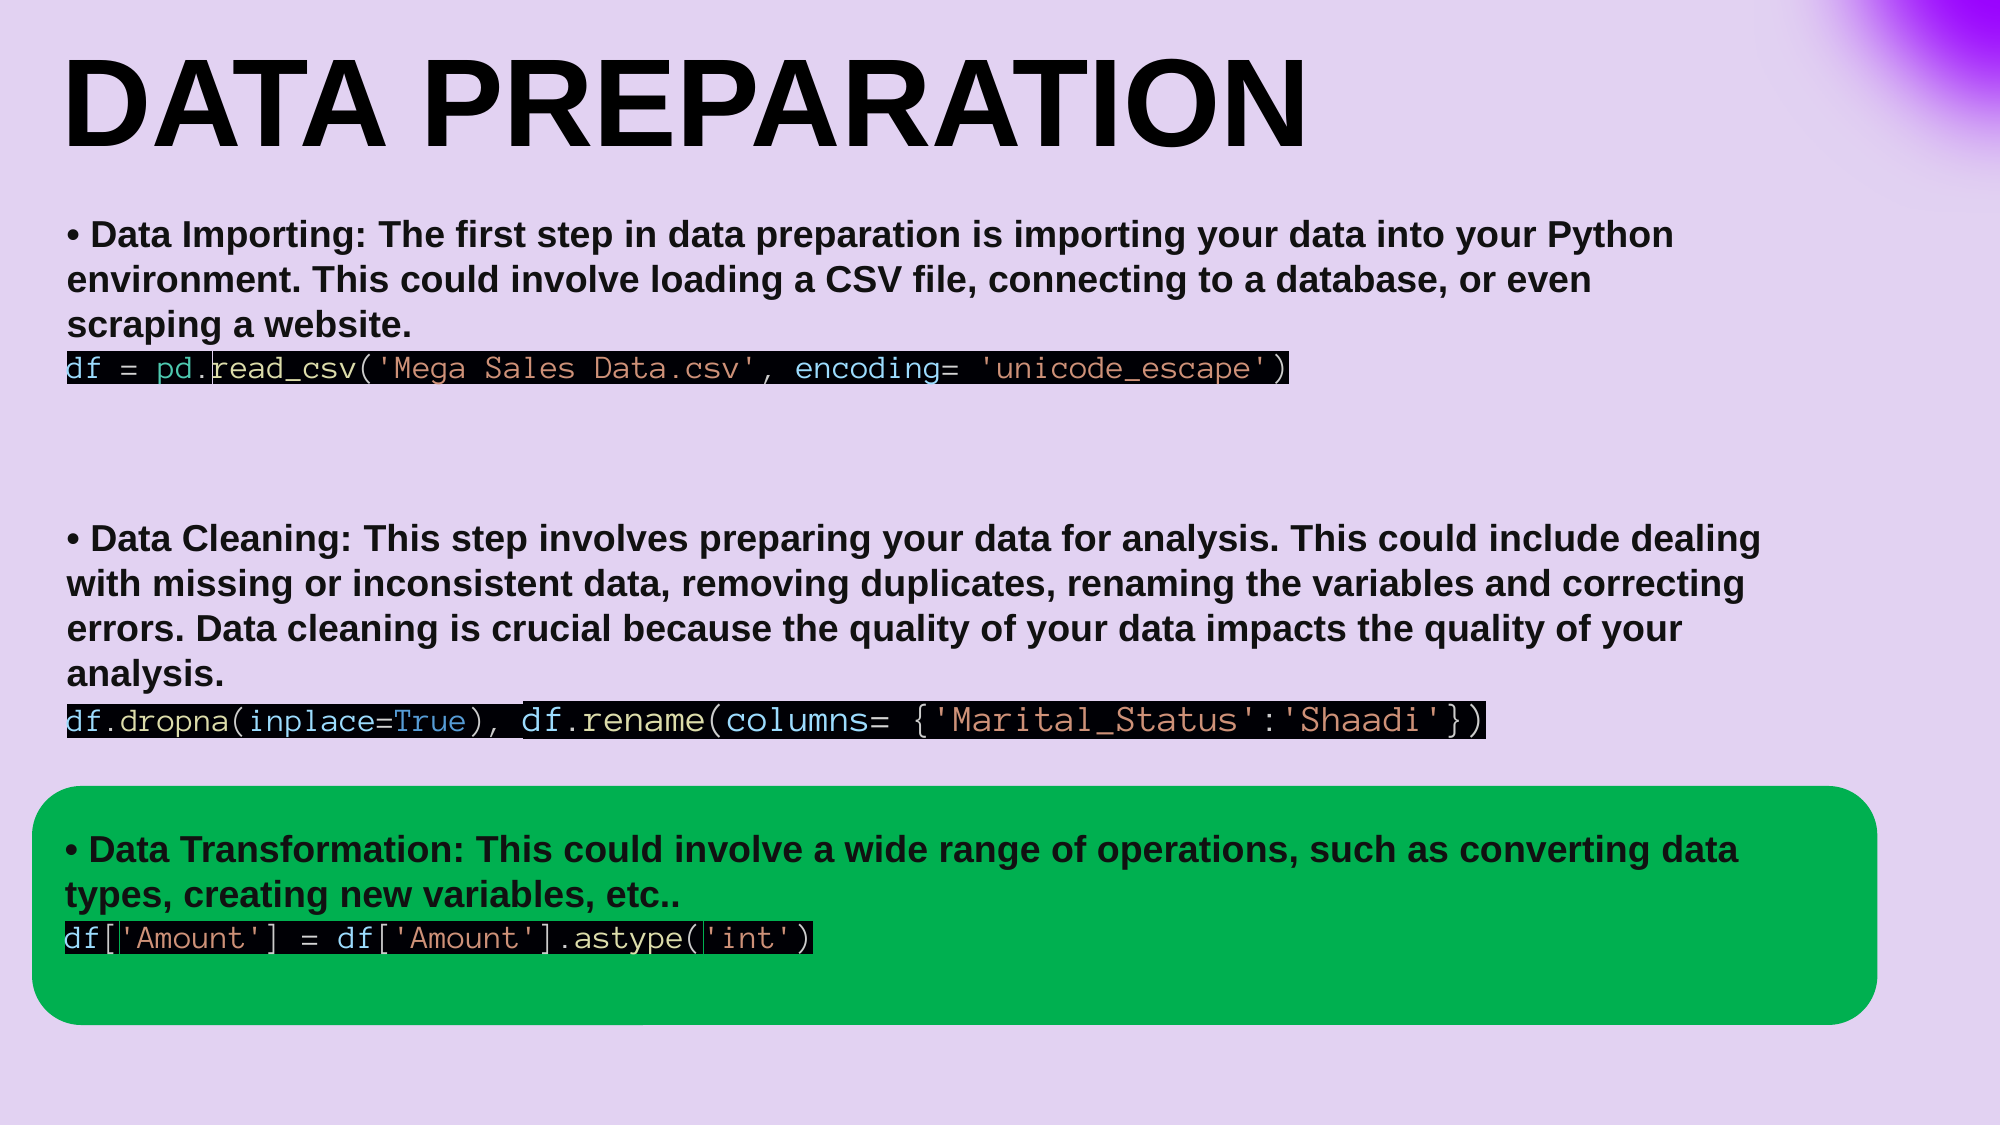

DATA PREPARATION
• Data Importing: The first step in data preparation is importing your data into your Python environment. This could involve loading a CSV file, connecting to a database, or even scraping a website.
df = pd.read_csv('Mega Sales Data.csv', encoding= 'unicode_escape')

• Data Cleaning: This step involves preparing your data for analysis. This could include dealing with missing or inconsistent data, removing duplicates, renaming the variables and correcting errors. Data cleaning is crucial because the quality of your data impacts the quality of your analysis.
df.dropna(inplace=True), df.rename(columns= {'Marital_Status':'Shaadi'})

• Data Transformation: This could involve a wide range of operations, such as converting data types, creating new variables, etc..
df['Amount'] = df['Amount'].astype('int')